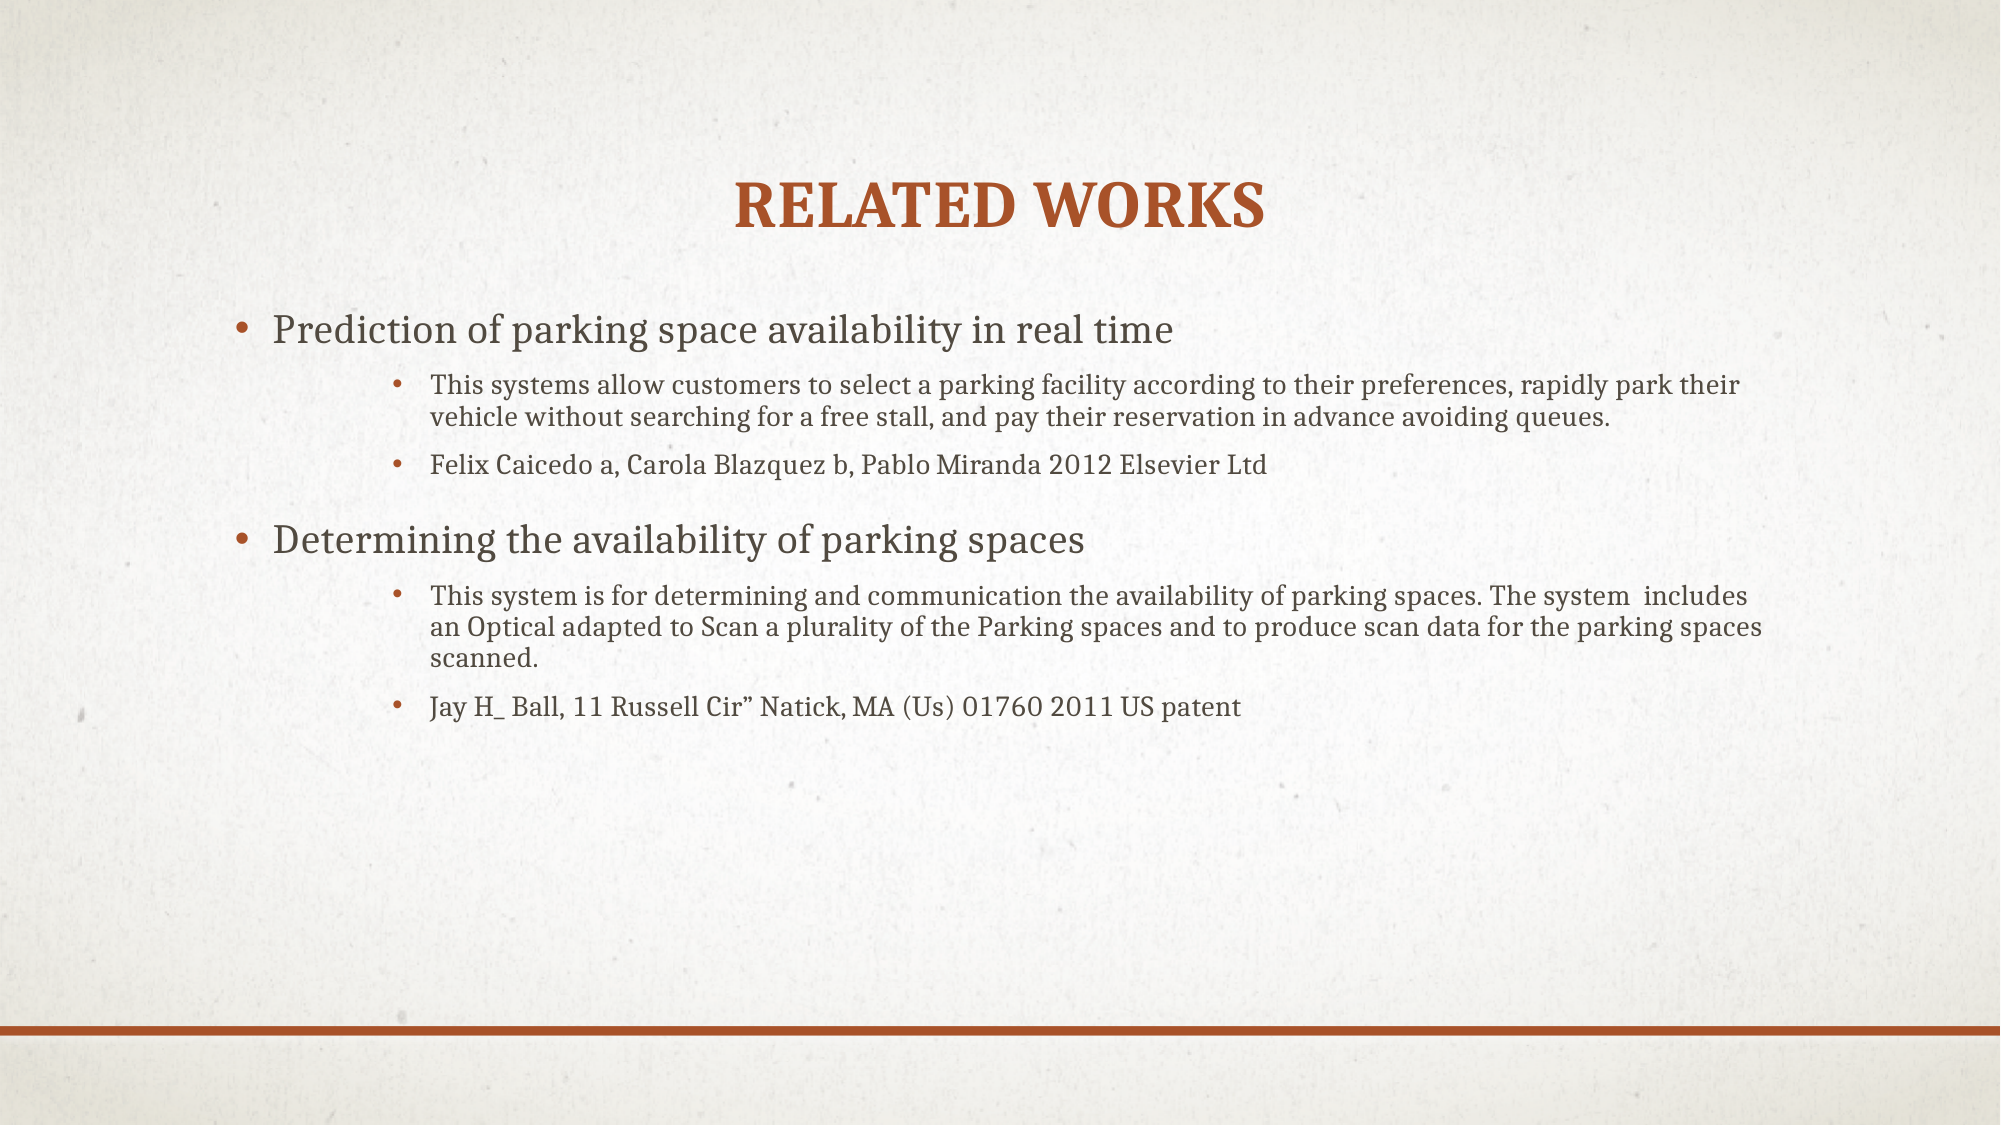

# Related works
Prediction of parking space availability in real time
This systems allow customers to select a parking facility according to their preferences, rapidly park their vehicle without searching for a free stall, and pay their reservation in advance avoiding queues.
Felix Caicedo a, Carola Blazquez b, Pablo Miranda 2012 Elsevier Ltd
Determining the availability of parking spaces
This system is for determining and communication the availability of parking spaces. The system  includes an Optical adapted to Scan a plurality of the Parking spaces and to produce scan data for the parking spaces scanned.
Jay H_ Ball, 11 Russell Cir” Natick, MA (Us) 01760 2011 US patent